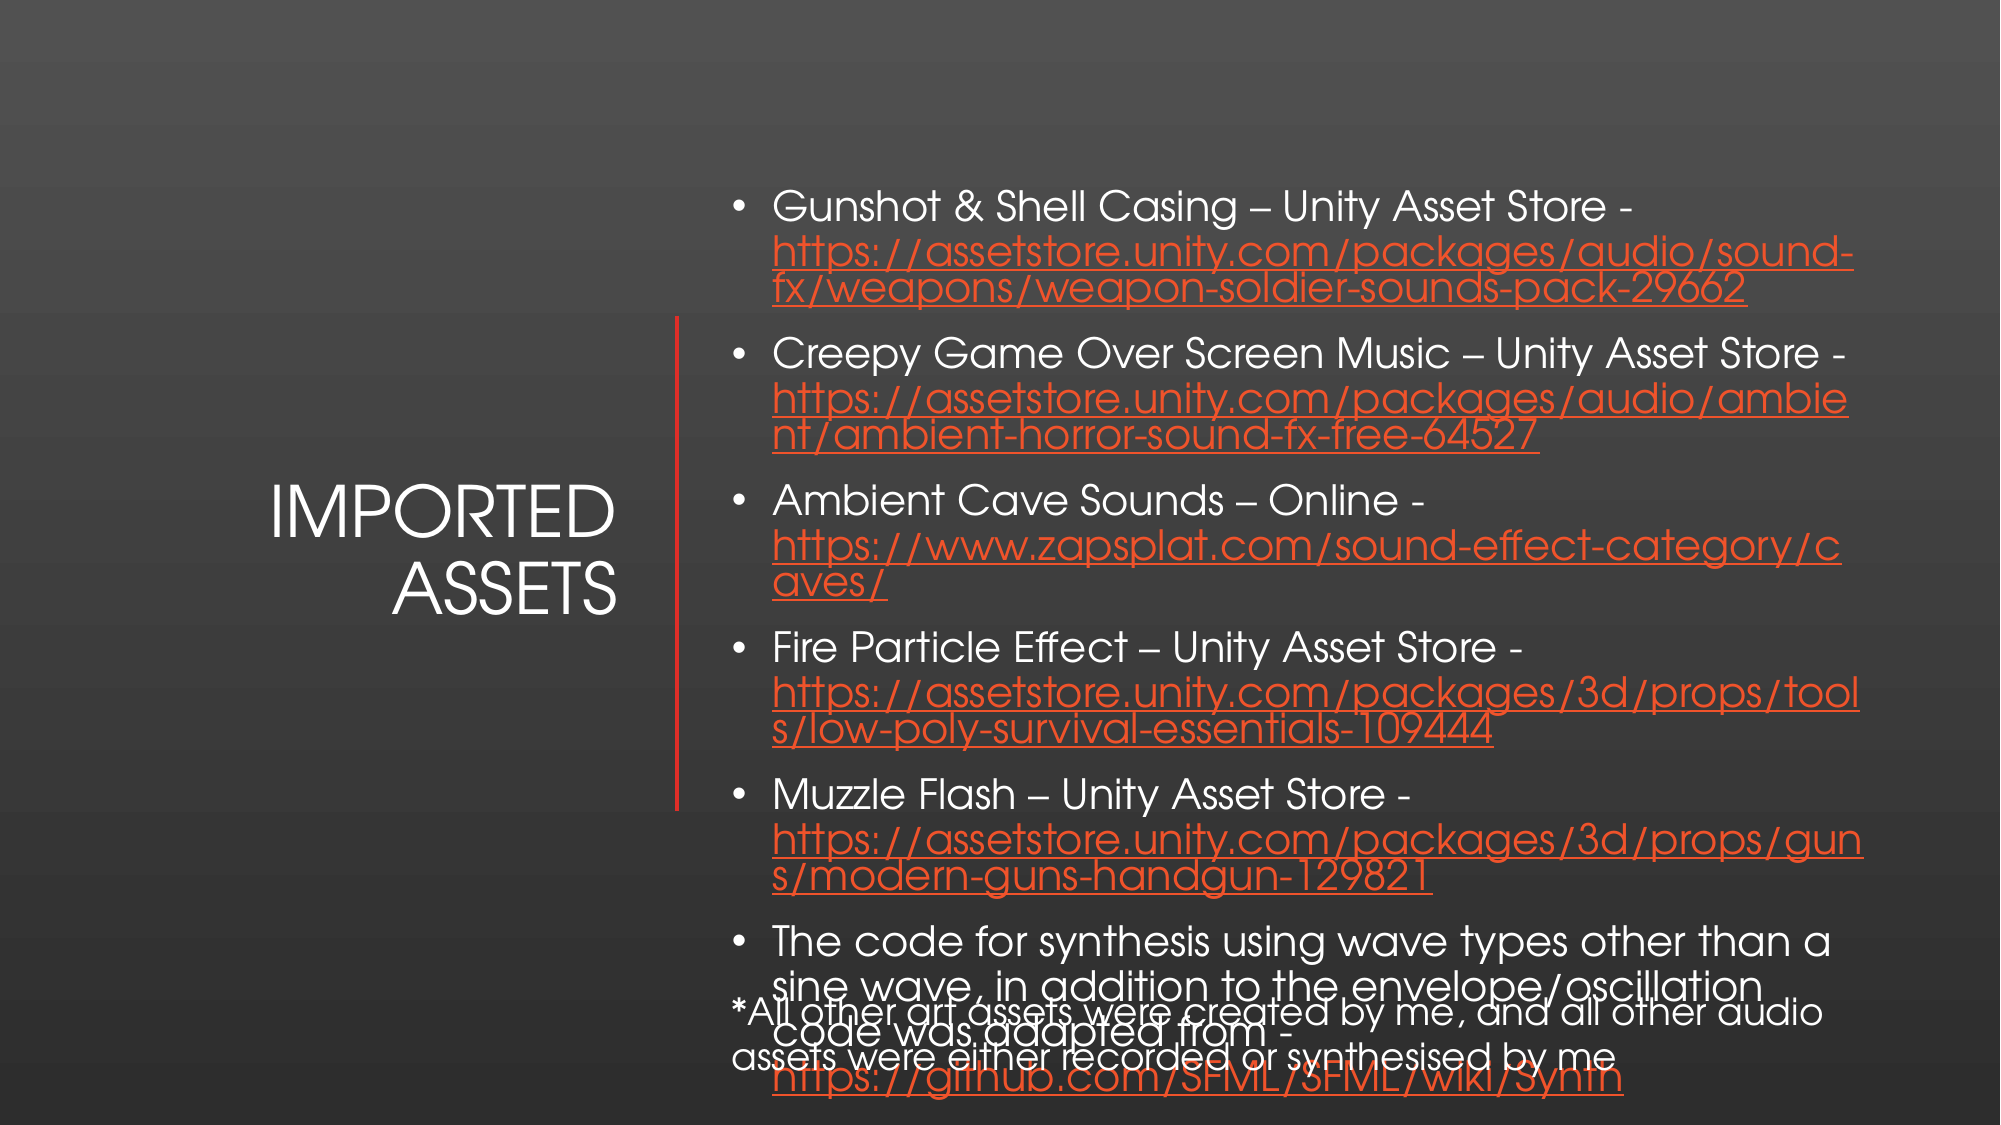

# Imported Assets
Gunshot & Shell Casing – Unity Asset Store - https://assetstore.unity.com/packages/audio/sound-fx/weapons/weapon-soldier-sounds-pack-29662
Creepy Game Over Screen Music – Unity Asset Store - https://assetstore.unity.com/packages/audio/ambient/ambient-horror-sound-fx-free-64527
Ambient Cave Sounds – Online - https://www.zapsplat.com/sound-effect-category/caves/
Fire Particle Effect – Unity Asset Store - https://assetstore.unity.com/packages/3d/props/tools/low-poly-survival-essentials-109444
Muzzle Flash – Unity Asset Store - https://assetstore.unity.com/packages/3d/props/guns/modern-guns-handgun-129821
The code for synthesis using wave types other than a sine wave, in addition to the envelope/oscillation code was adapted from - https://github.com/SFML/SFML/wiki/Synth
*All other art assets were created by me, and all other audio assets were either recorded or synthesised by me